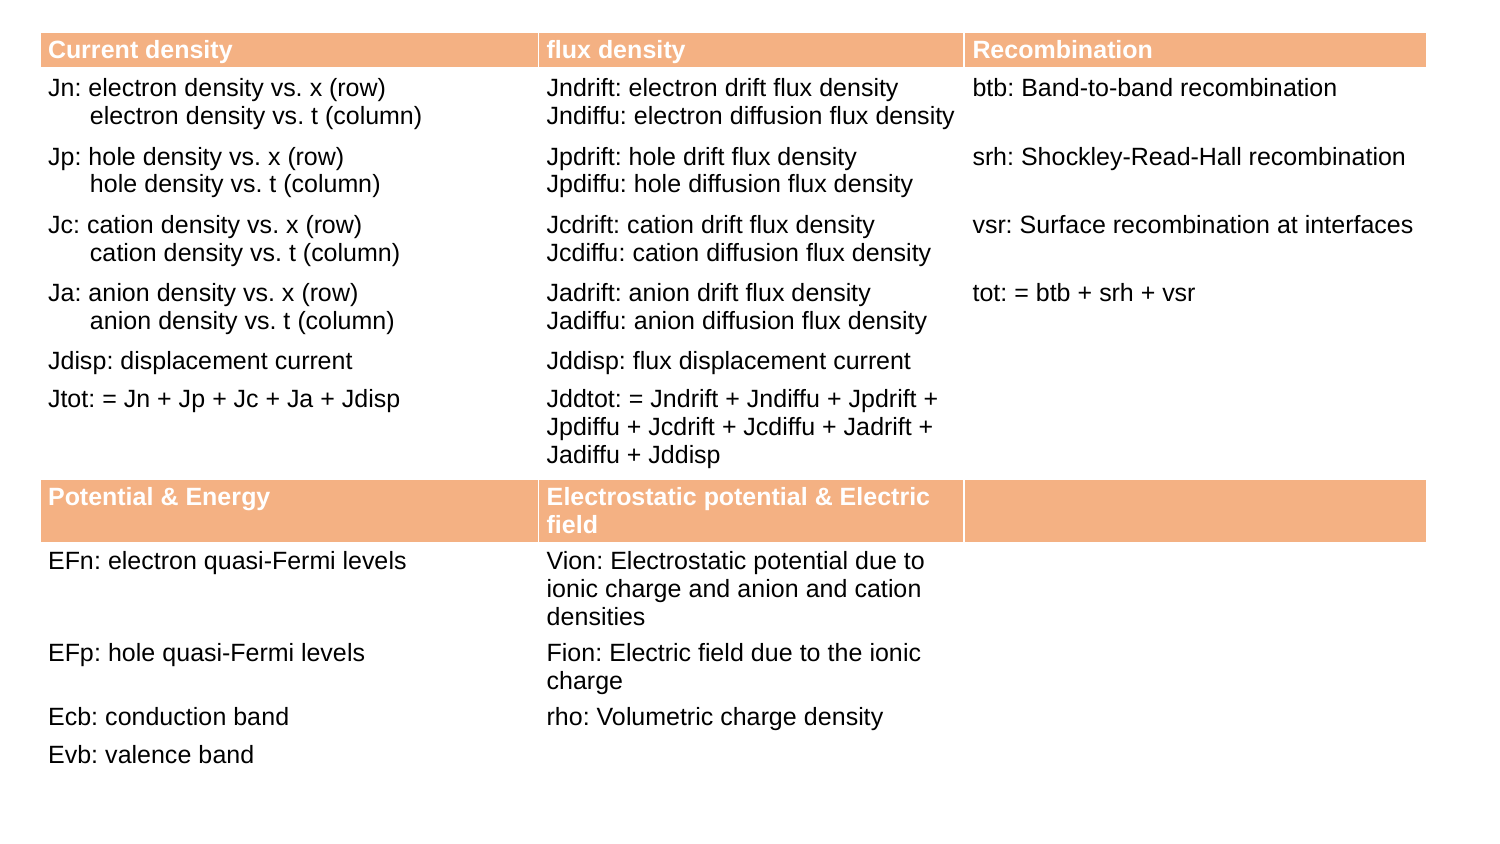

| Current density | flux density | Recombination |
| --- | --- | --- |
| Jn: electron density vs. x (row) electron density vs. t (column) | Jndrift: electron drift flux density Jndiffu: electron diffusion flux density | btb: Band-to-band recombination |
| Jp: hole density vs. x (row) hole density vs. t (column) | Jpdrift: hole drift flux density Jpdiffu: hole diffusion flux density | srh: Shockley-Read-Hall recombination |
| Jc: cation density vs. x (row) cation density vs. t (column) | Jcdrift: cation drift flux density Jcdiffu: cation diffusion flux density | vsr: Surface recombination at interfaces |
| Ja: anion density vs. x (row) anion density vs. t (column) | Jadrift: anion drift flux density Jadiffu: anion diffusion flux density | tot: = btb + srh + vsr |
| Jdisp: displacement current | Jddisp: flux displacement current |  |
| Jtot: = Jn + Jp + Jc + Ja + Jdisp | Jddtot: = Jndrift + Jndiffu + Jpdrift + Jpdiffu + Jcdrift + Jcdiffu + Jadrift + Jadiffu + Jddisp |  |
| Potential & Energy | Electrostatic potential & Electric field |  |
| EFn: electron quasi-Fermi levels | Vion: Electrostatic potential due to ionic charge and anion and cation densities |  |
| EFp: hole quasi-Fermi levels | Fion: Electric field due to the ionic charge |  |
| Ecb: conduction band | rho: Volumetric charge density |  |
| Evb: valence band |  |  |
|  |  |  |